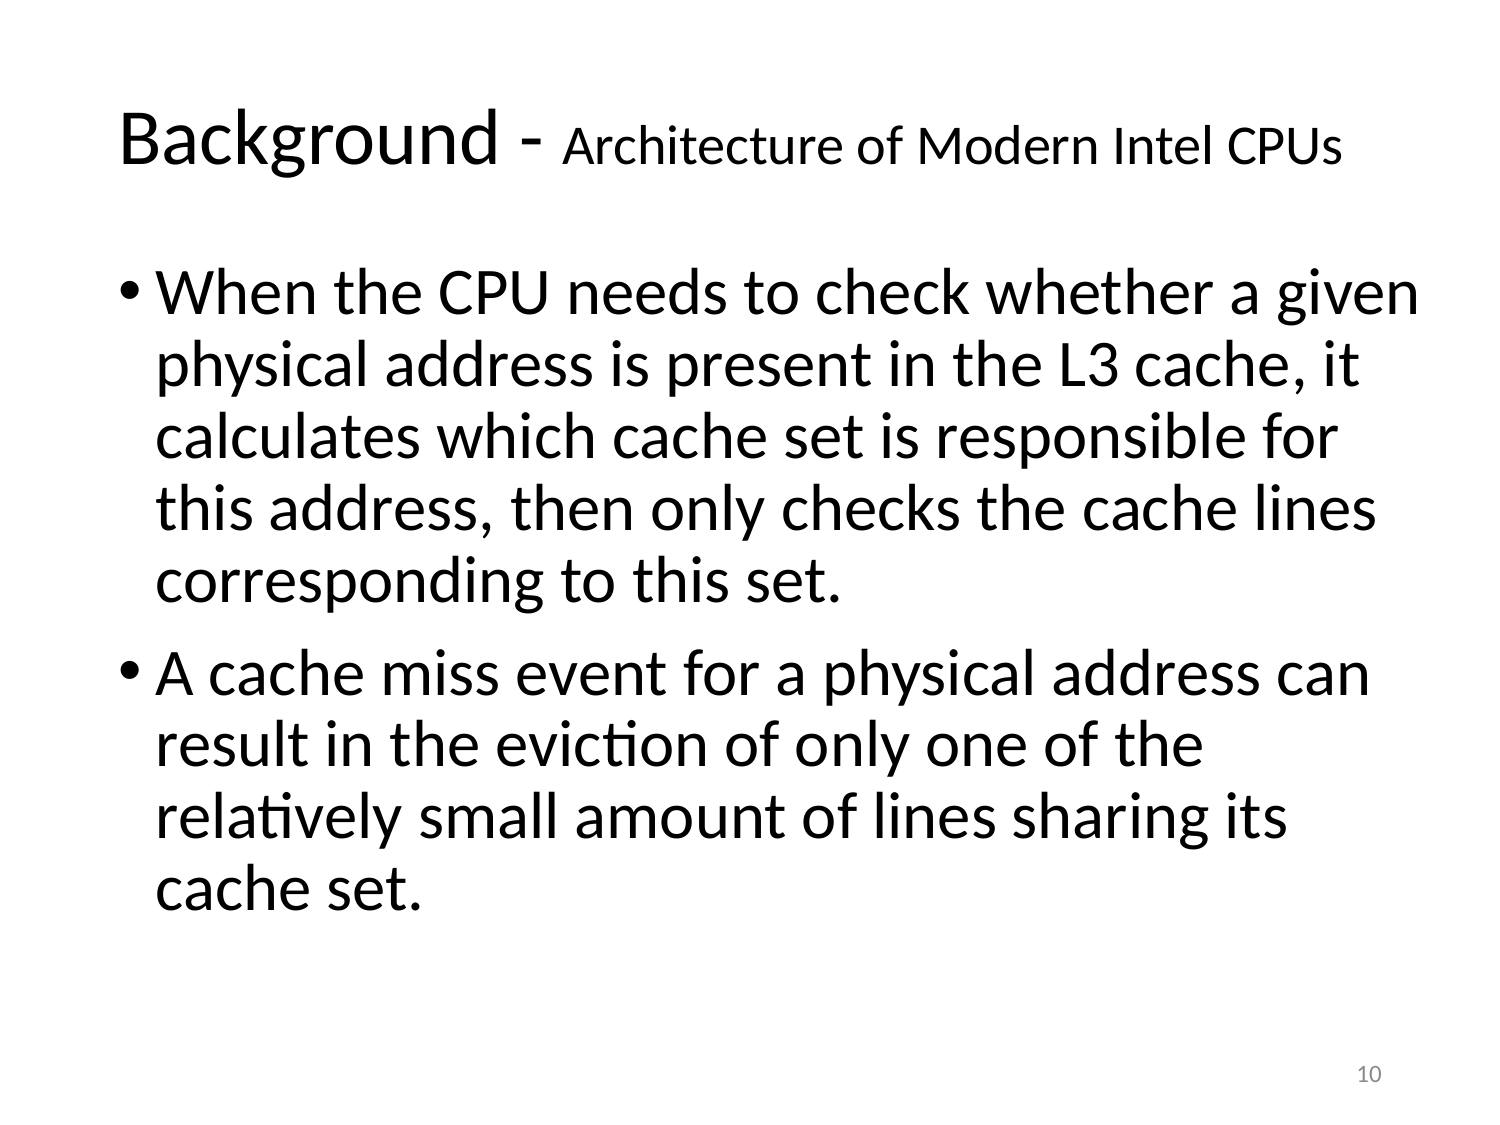

# Background - Architecture of Modern Intel CPUs
When the CPU needs to check whether a given physical address is present in the L3 cache, it calculates which cache set is responsible for this address, then only checks the cache lines corresponding to this set.
A cache miss event for a physical address can result in the eviction of only one of the relatively small amount of lines sharing its cache set.

10